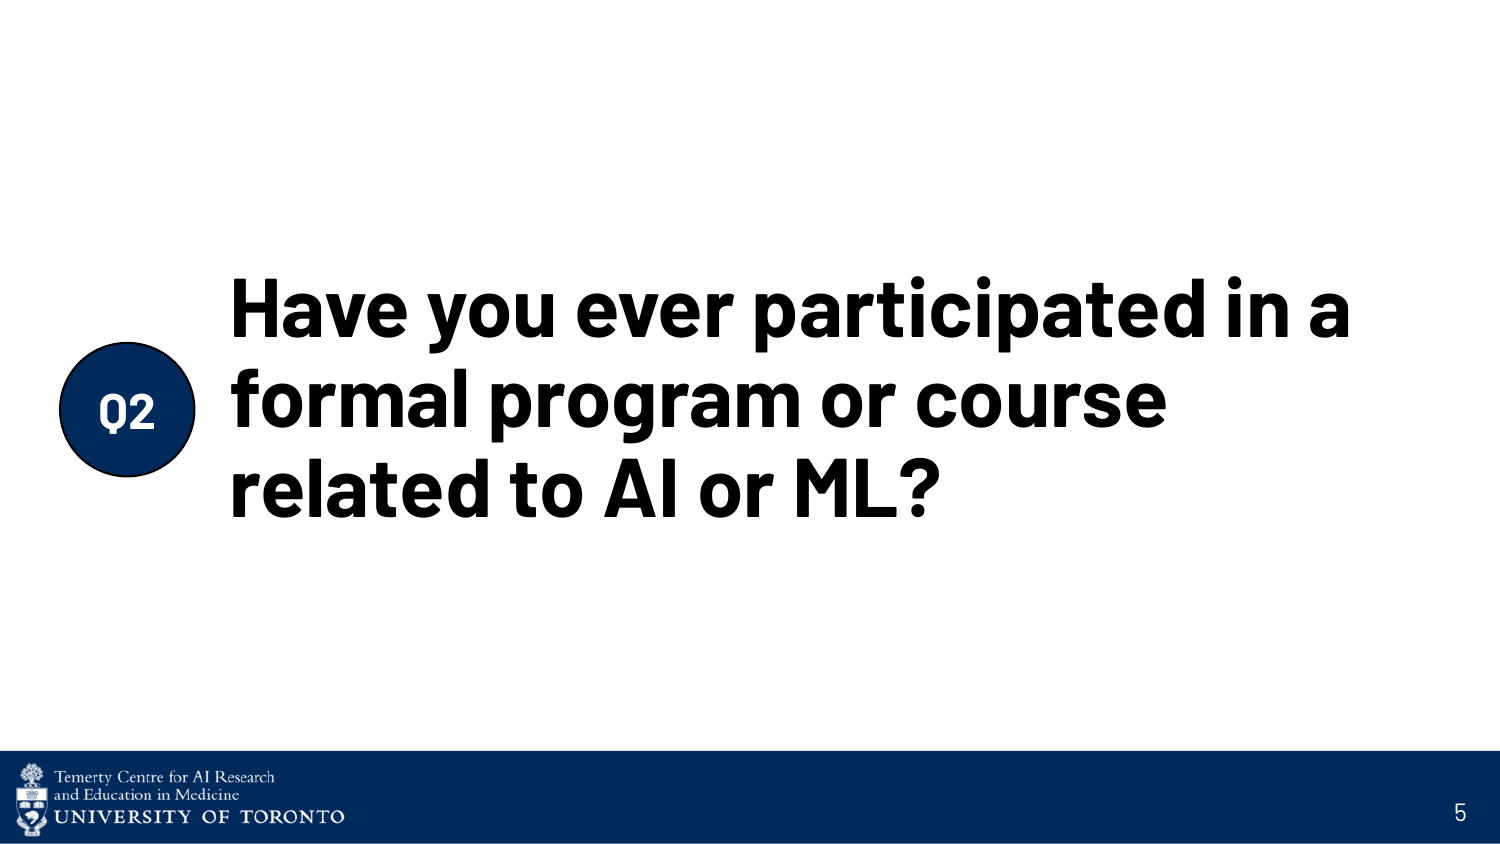

Q2
# Have you ever participated in a formal program or course related to AI or ML?
5